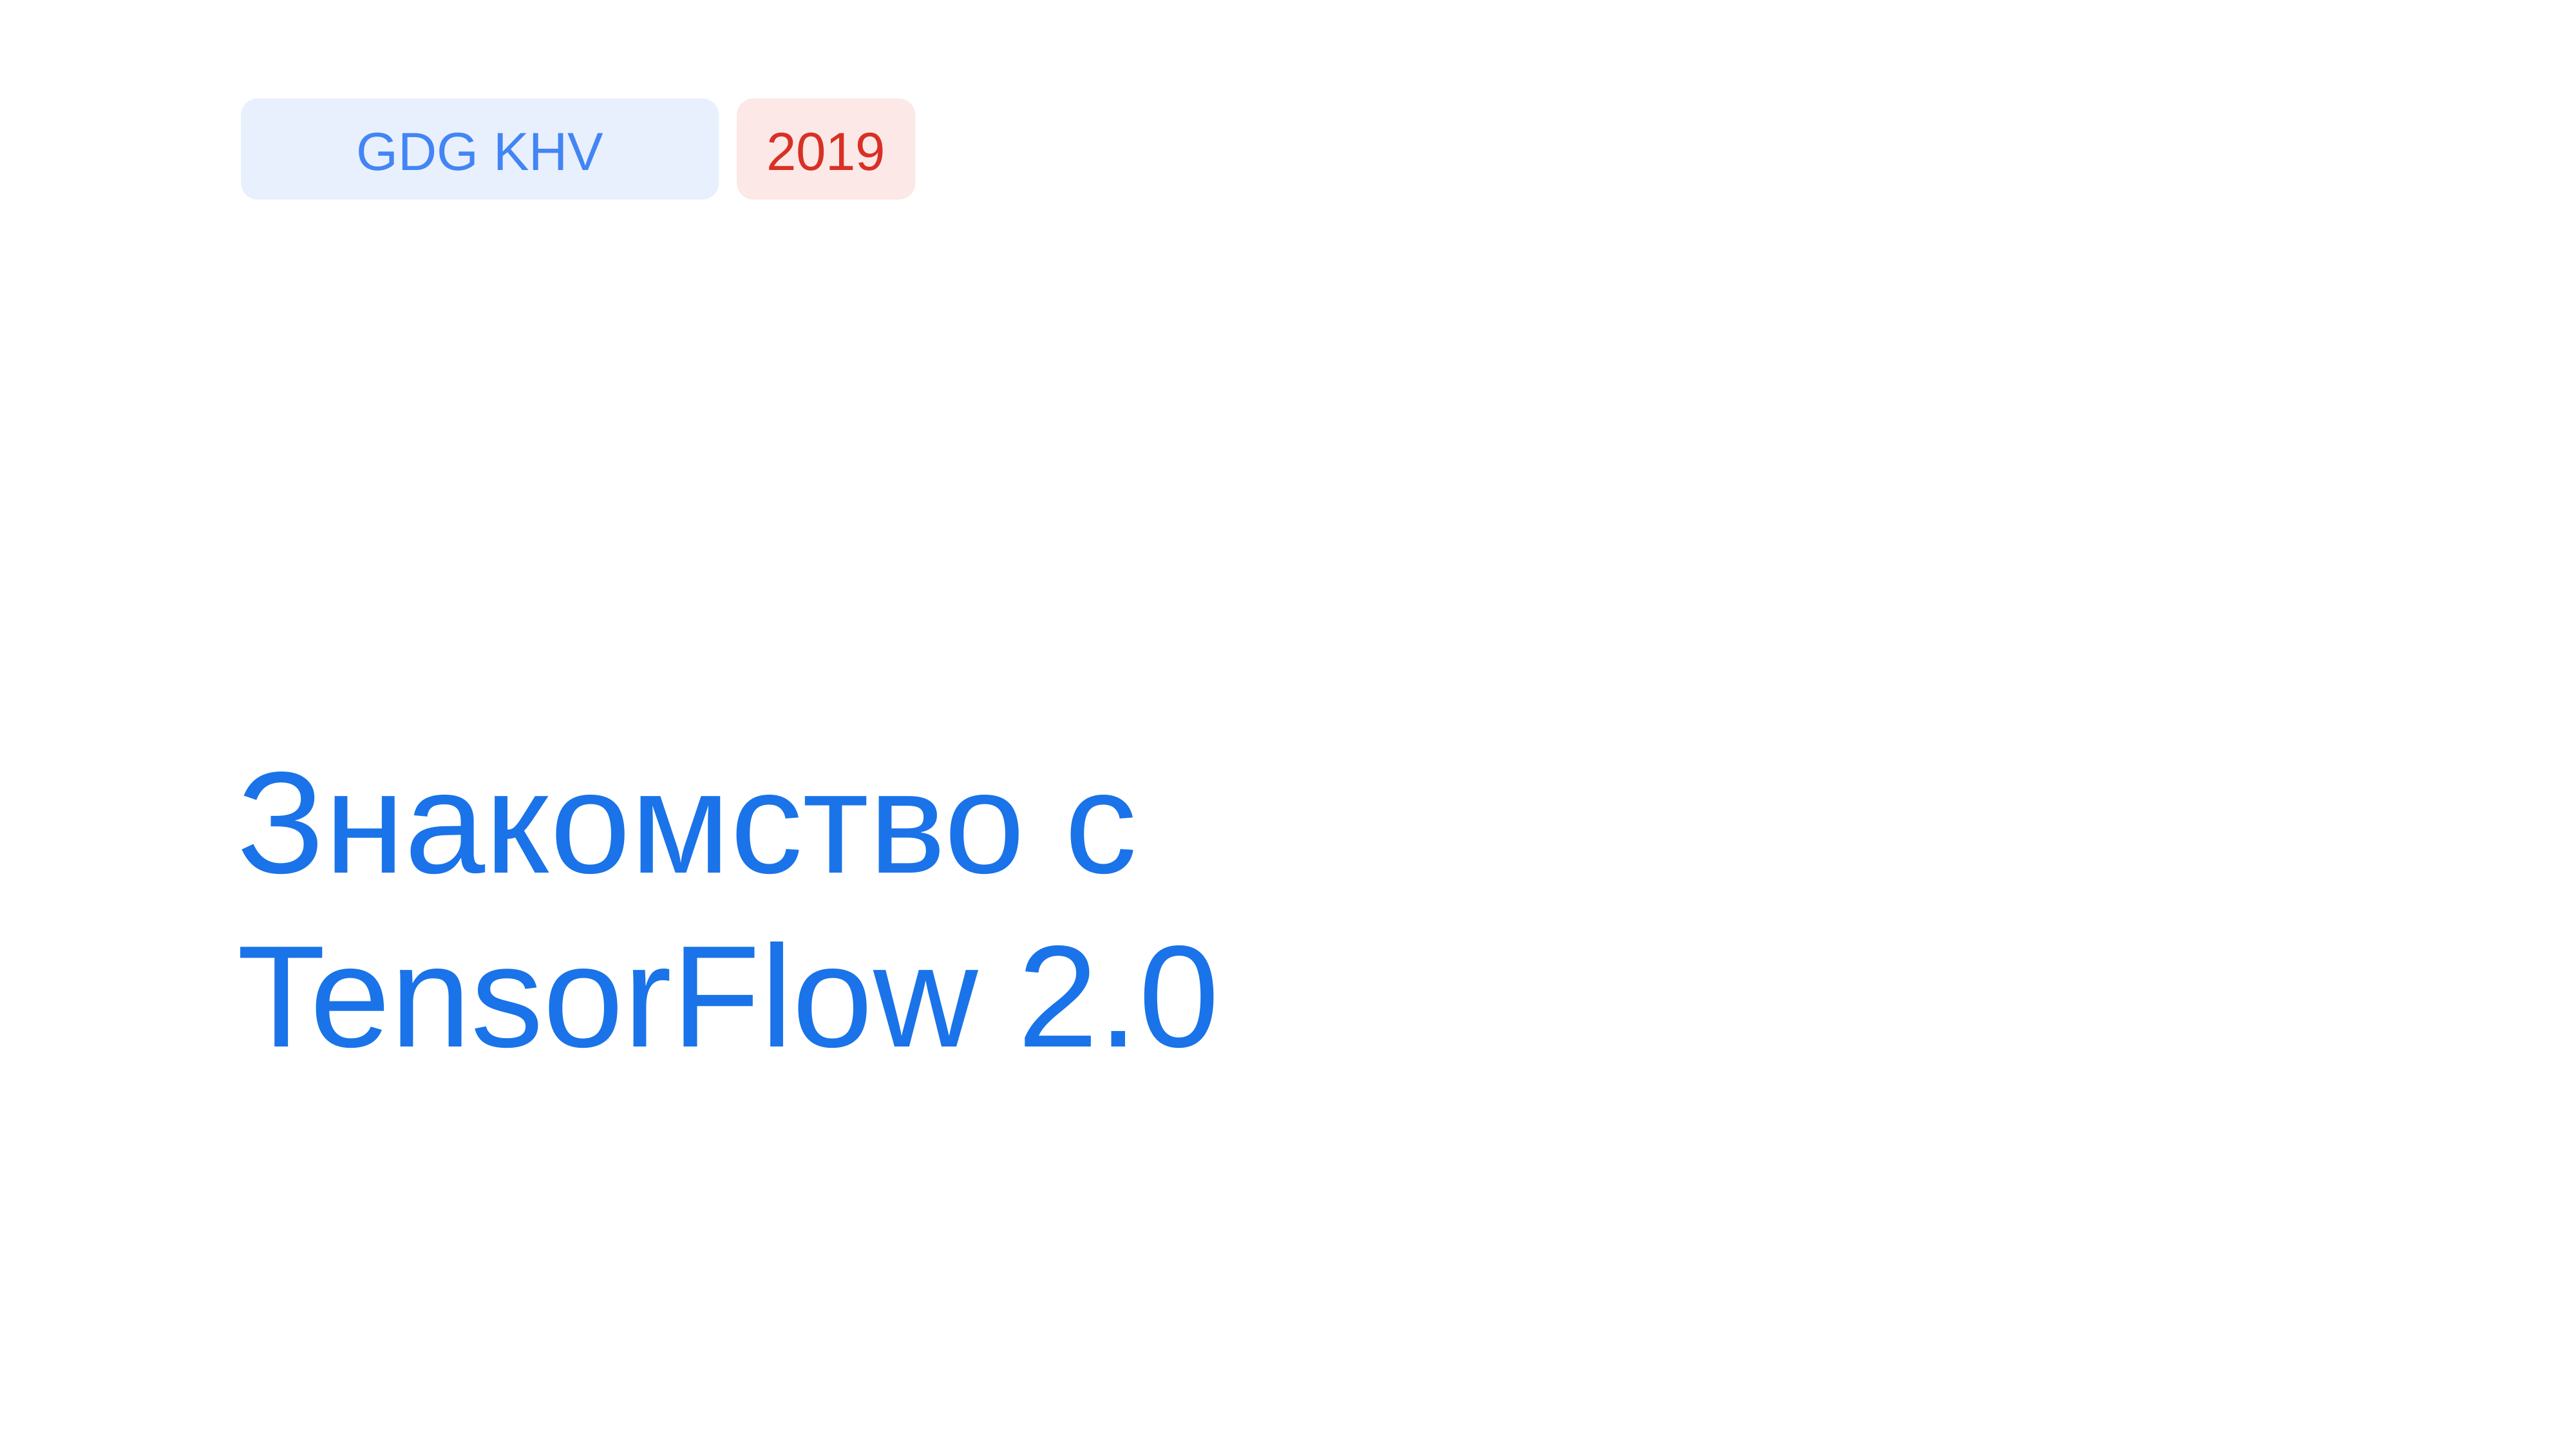

GDG KHV
2019
# Знакомство с TensorFlow 2.0